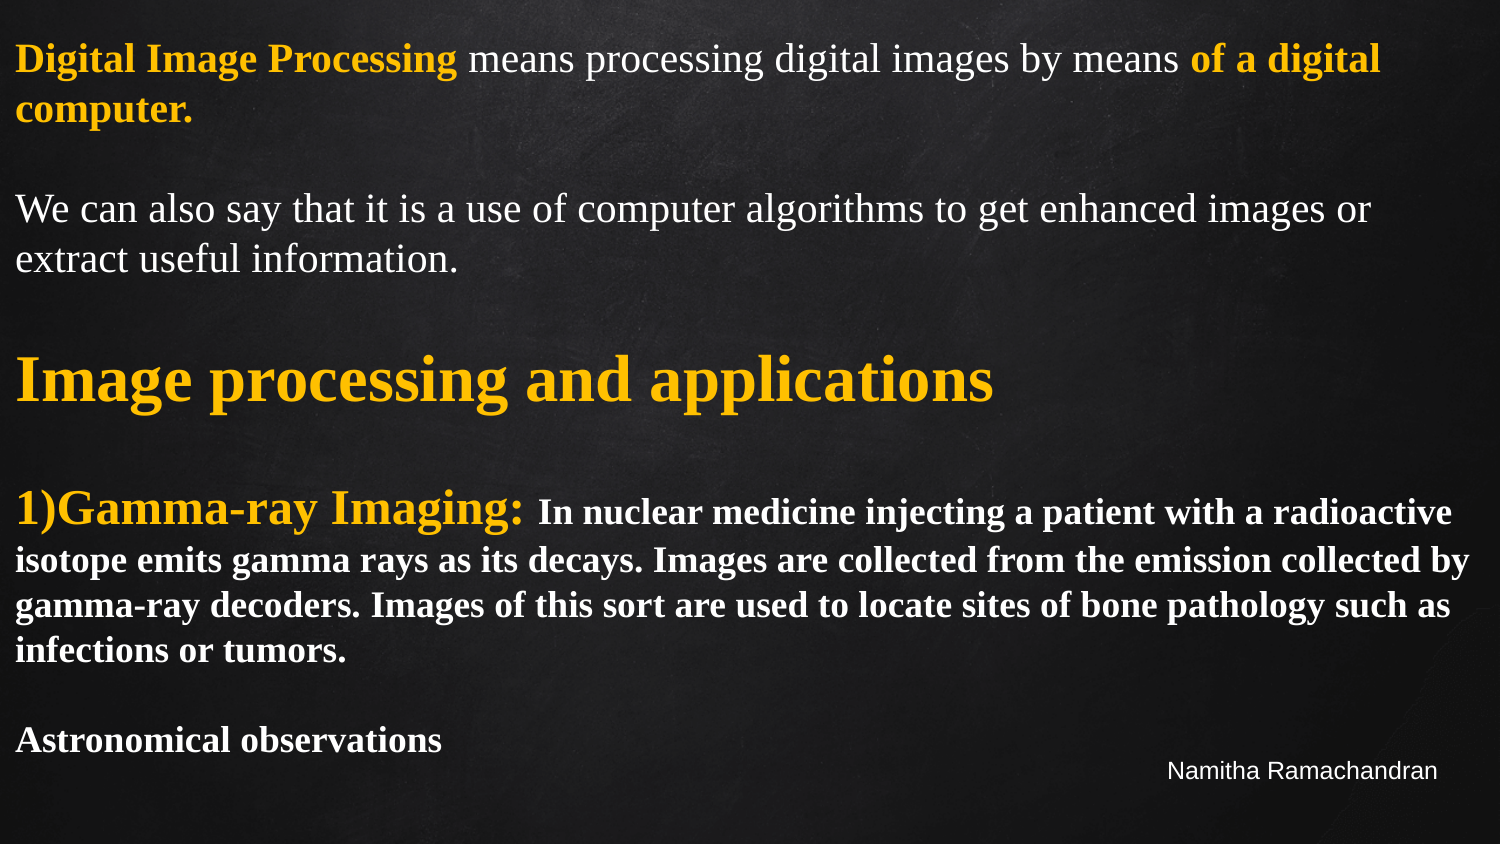

Digital Image Processing means processing digital images by means of a digital computer.

We can also say that it is a use of computer algorithms to get enhanced images or extract useful information.

Image processing and applications

1)Gamma-ray Imaging: In nuclear medicine injecting a patient with a radioactive isotope emits gamma rays as its decays. Images are collected from the emission collected by gamma-ray decoders. Images of this sort are used to locate sites of bone pathology such as infections or tumors.

Astronomical observations